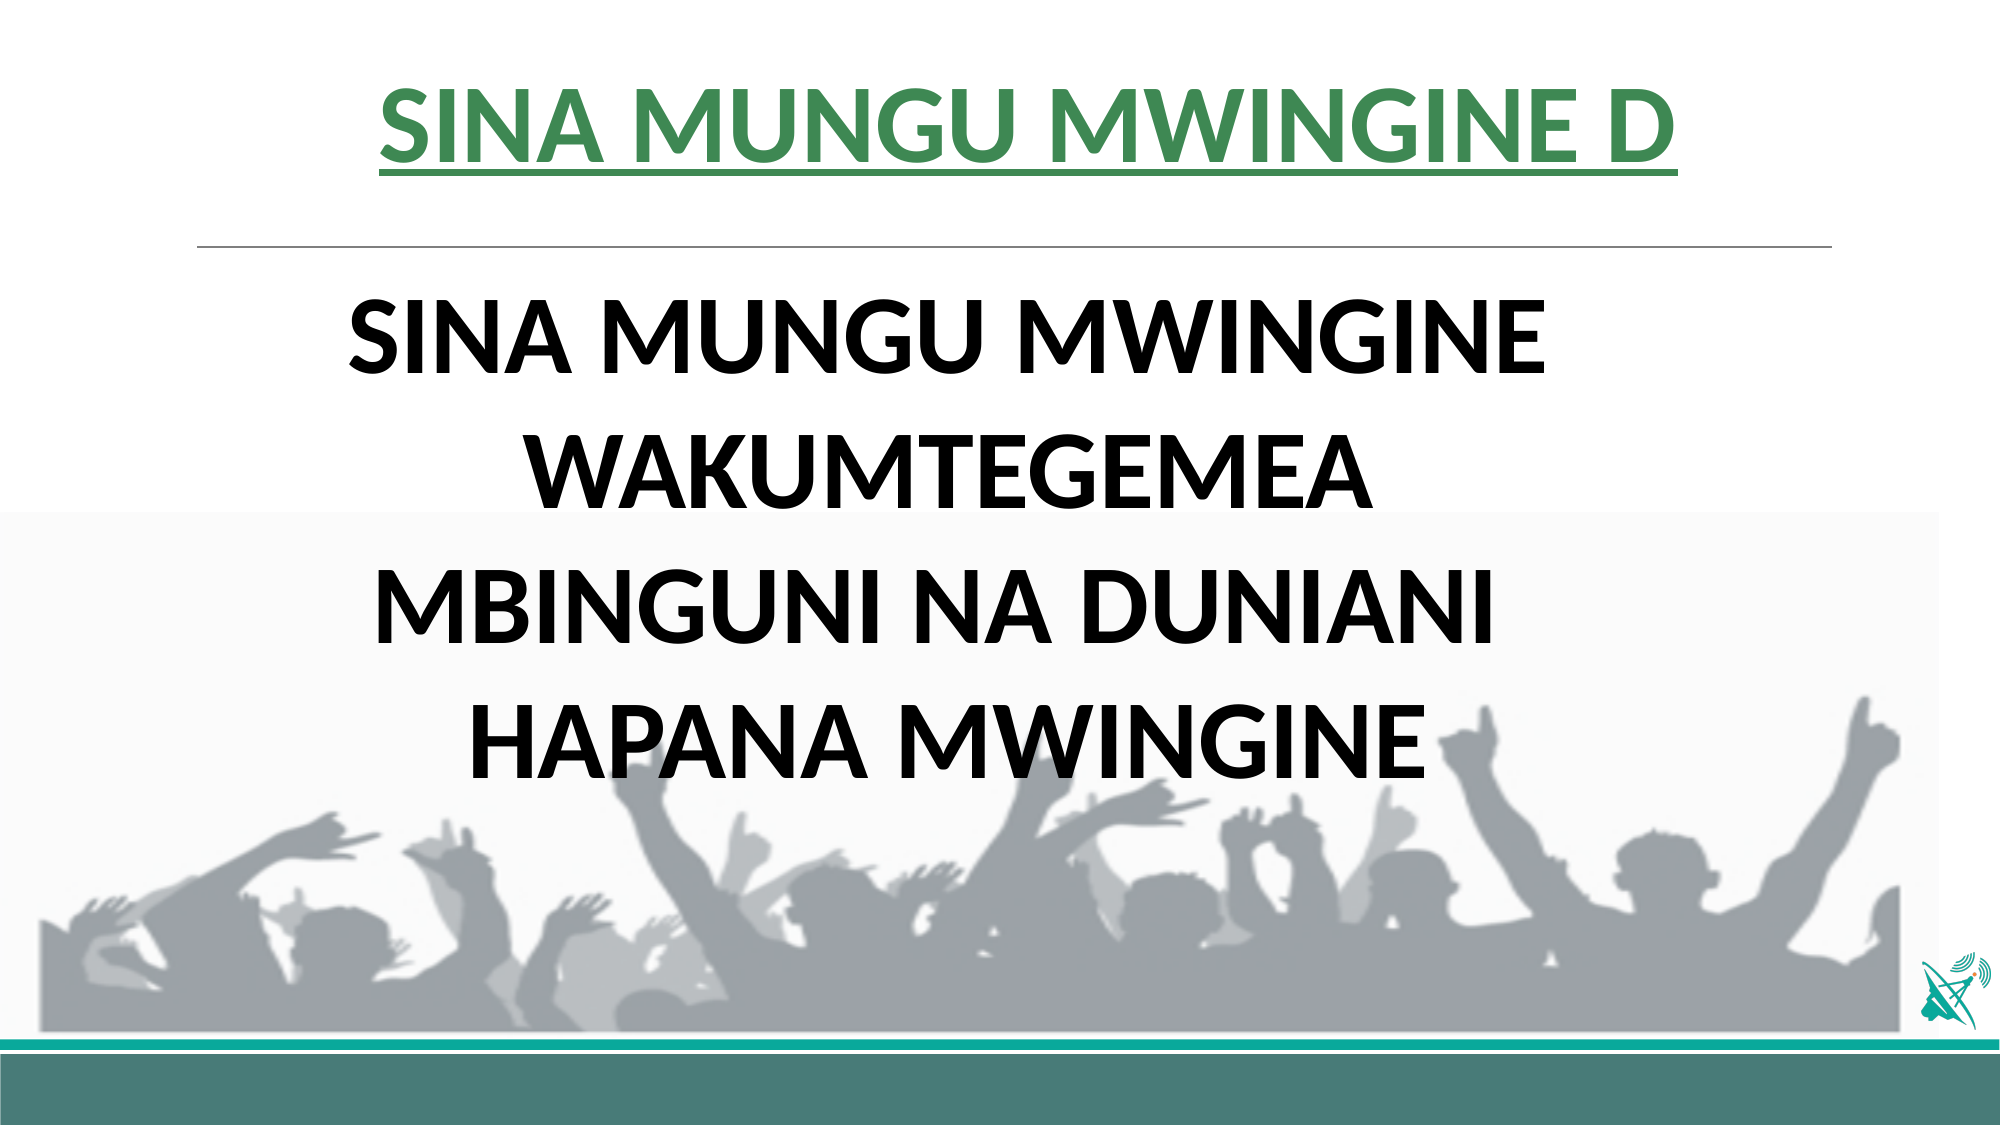

# SINA MUNGU MWINGINE D
SINA MUNGU MWINGINE
WAKUMTEGEMEA
MBINGUNI NA DUNIANI
HAPANA MWINGINE